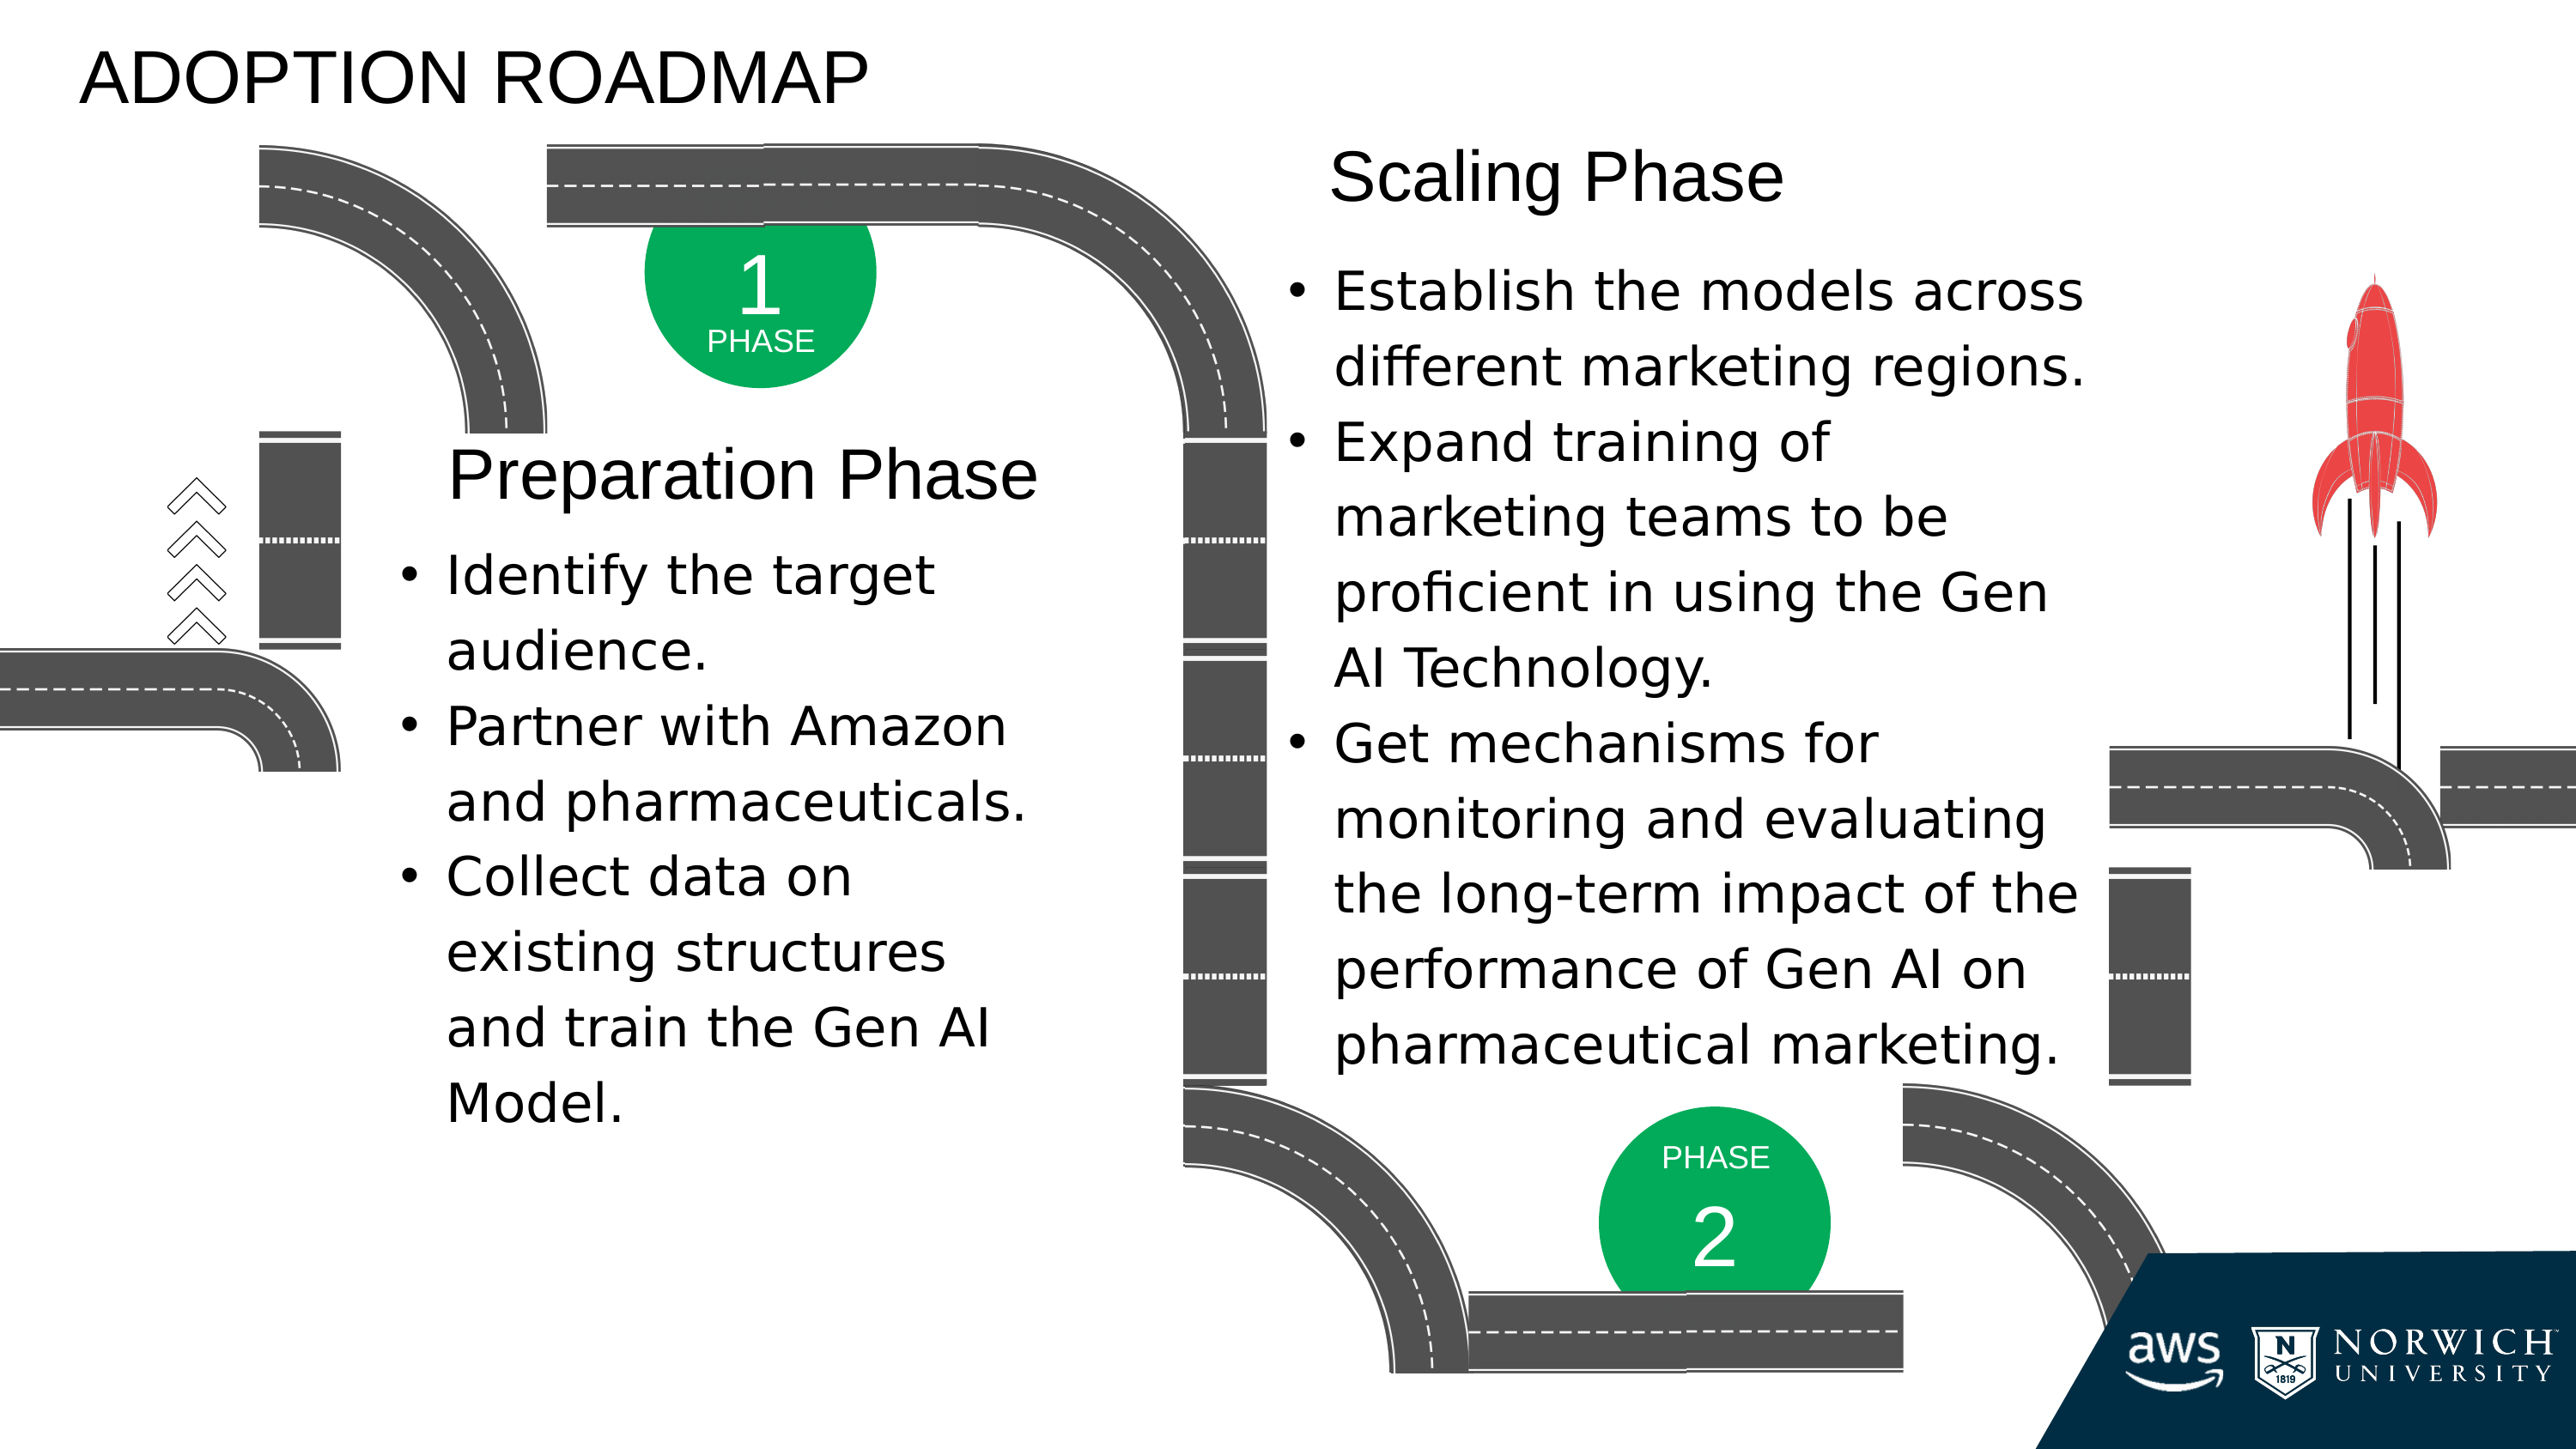

ADOPTION ROADMAP
Scaling Phase

1
PHASE
Establish the models across different marketing regions.
Expand training of marketing teams to be proficient in using the Gen AI Technology.
Get mechanisms for monitoring and evaluating the long-term impact of the performance of Gen AI on pharmaceutical marketing.

Preparation Phase

Identify the target audience.
Partner with Amazon and pharmaceuticals.
Collect data on existing structures and train the Gen AI Model.

PHASE
2